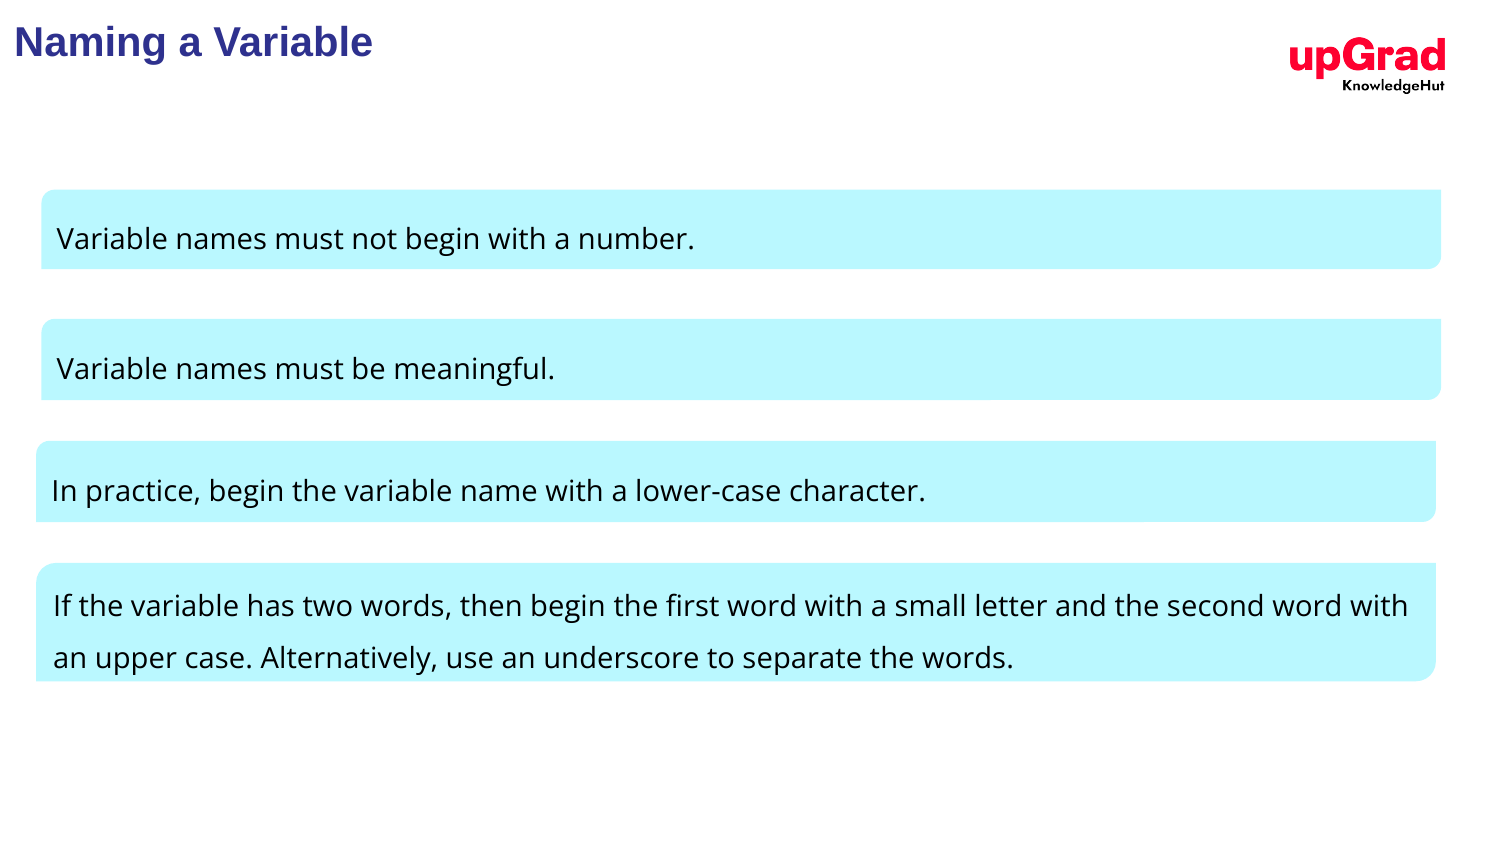

Naming a Variable
Variable names must not begin with a number.
Variable names must be meaningful.
In practice, begin the variable name with a lower-case character.
If the variable has two words, then begin the first word with a small letter and the second word with an upper case. Alternatively, use an underscore to separate the words.